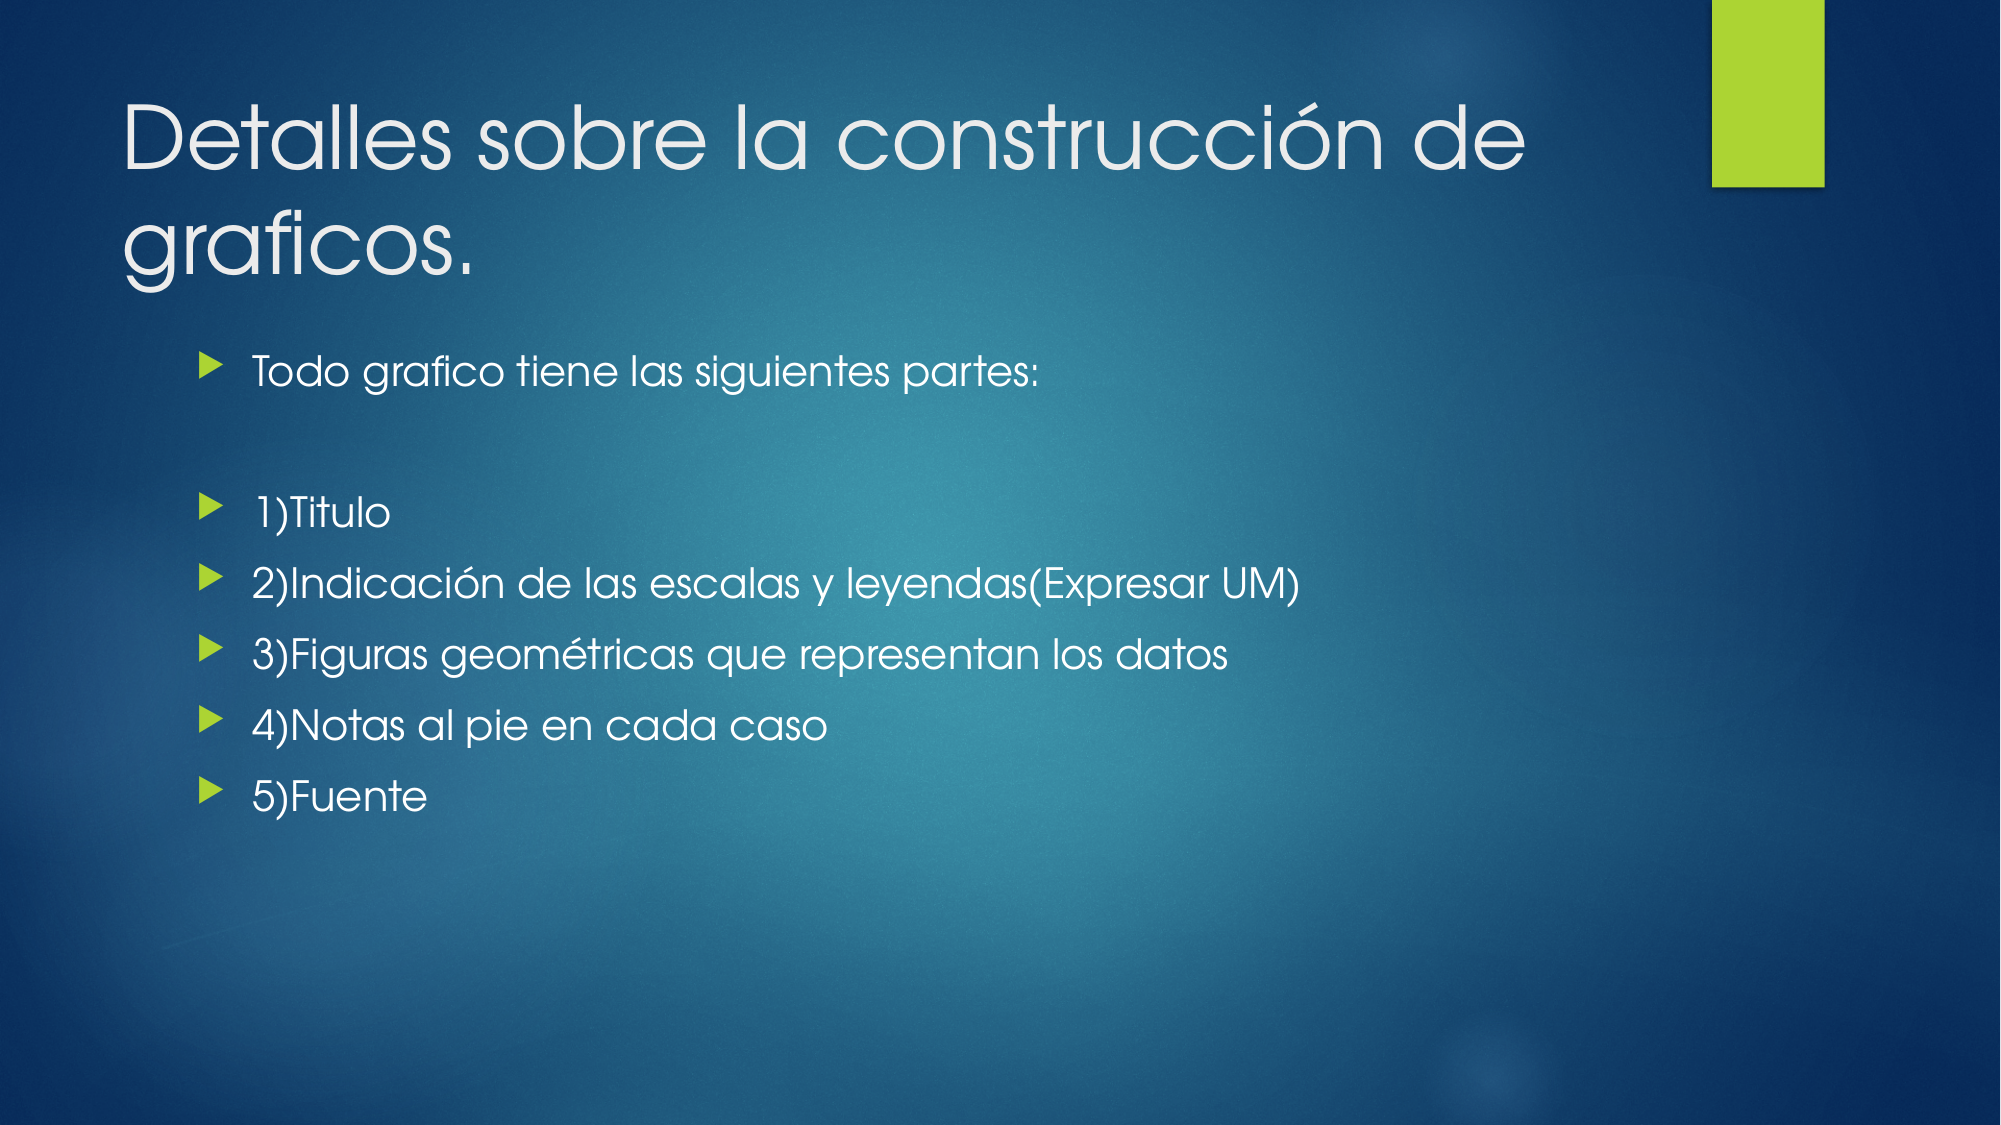

# Detalles sobre la construcción de graficos.
Todo grafico tiene las siguientes partes:

1)Titulo
2)Indicación de las escalas y leyendas(Expresar UM)
3)Figuras geométricas que representan los datos
4)Notas al pie en cada caso
5)Fuente